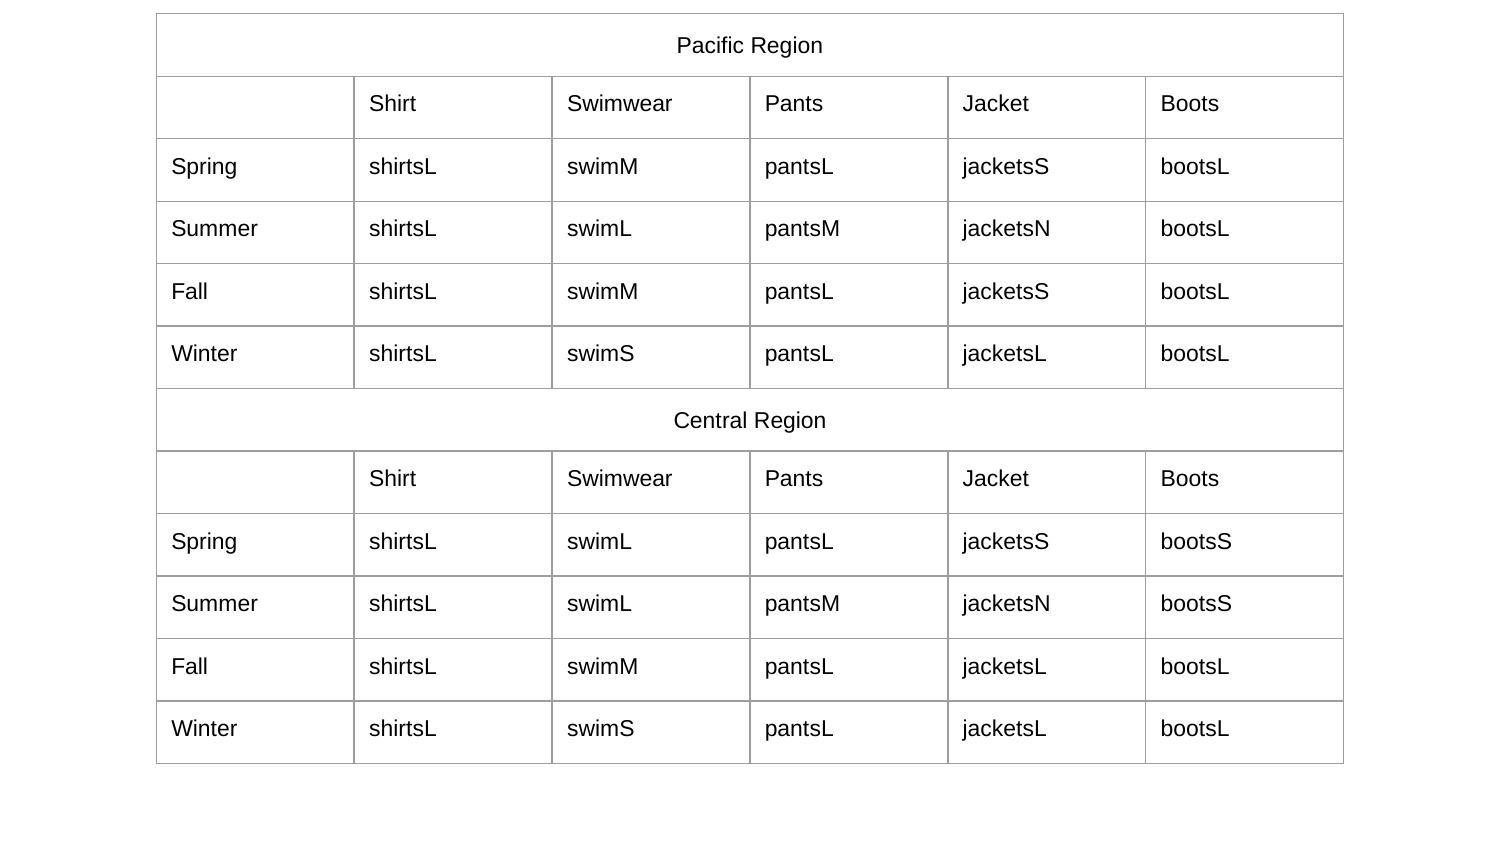

| Pacific Region |  |  |  |  |  |
| --- | --- | --- | --- | --- | --- |
|  | Shirt | Swimwear | Pants | Jacket | Boots |
| Spring | shirtsL | swimM | pantsL | jacketsS | bootsL |
| Summer | shirtsL | swimL | pantsM | jacketsN | bootsL |
| Fall | shirtsL | swimM | pantsL | jacketsS | bootsL |
| Winter | shirtsL | swimS | pantsL | jacketsL | bootsL |
| Central Region |  |  |  |  |  |
|  | Shirt | Swimwear | Pants | Jacket | Boots |
| Spring | shirtsL | swimL | pantsL | jacketsS | bootsS |
| Summer | shirtsL | swimL | pantsM | jacketsN | bootsS |
| Fall | shirtsL | swimM | pantsL | jacketsL | bootsL |
| Winter | shirtsL | swimS | pantsL | jacketsL | bootsL |